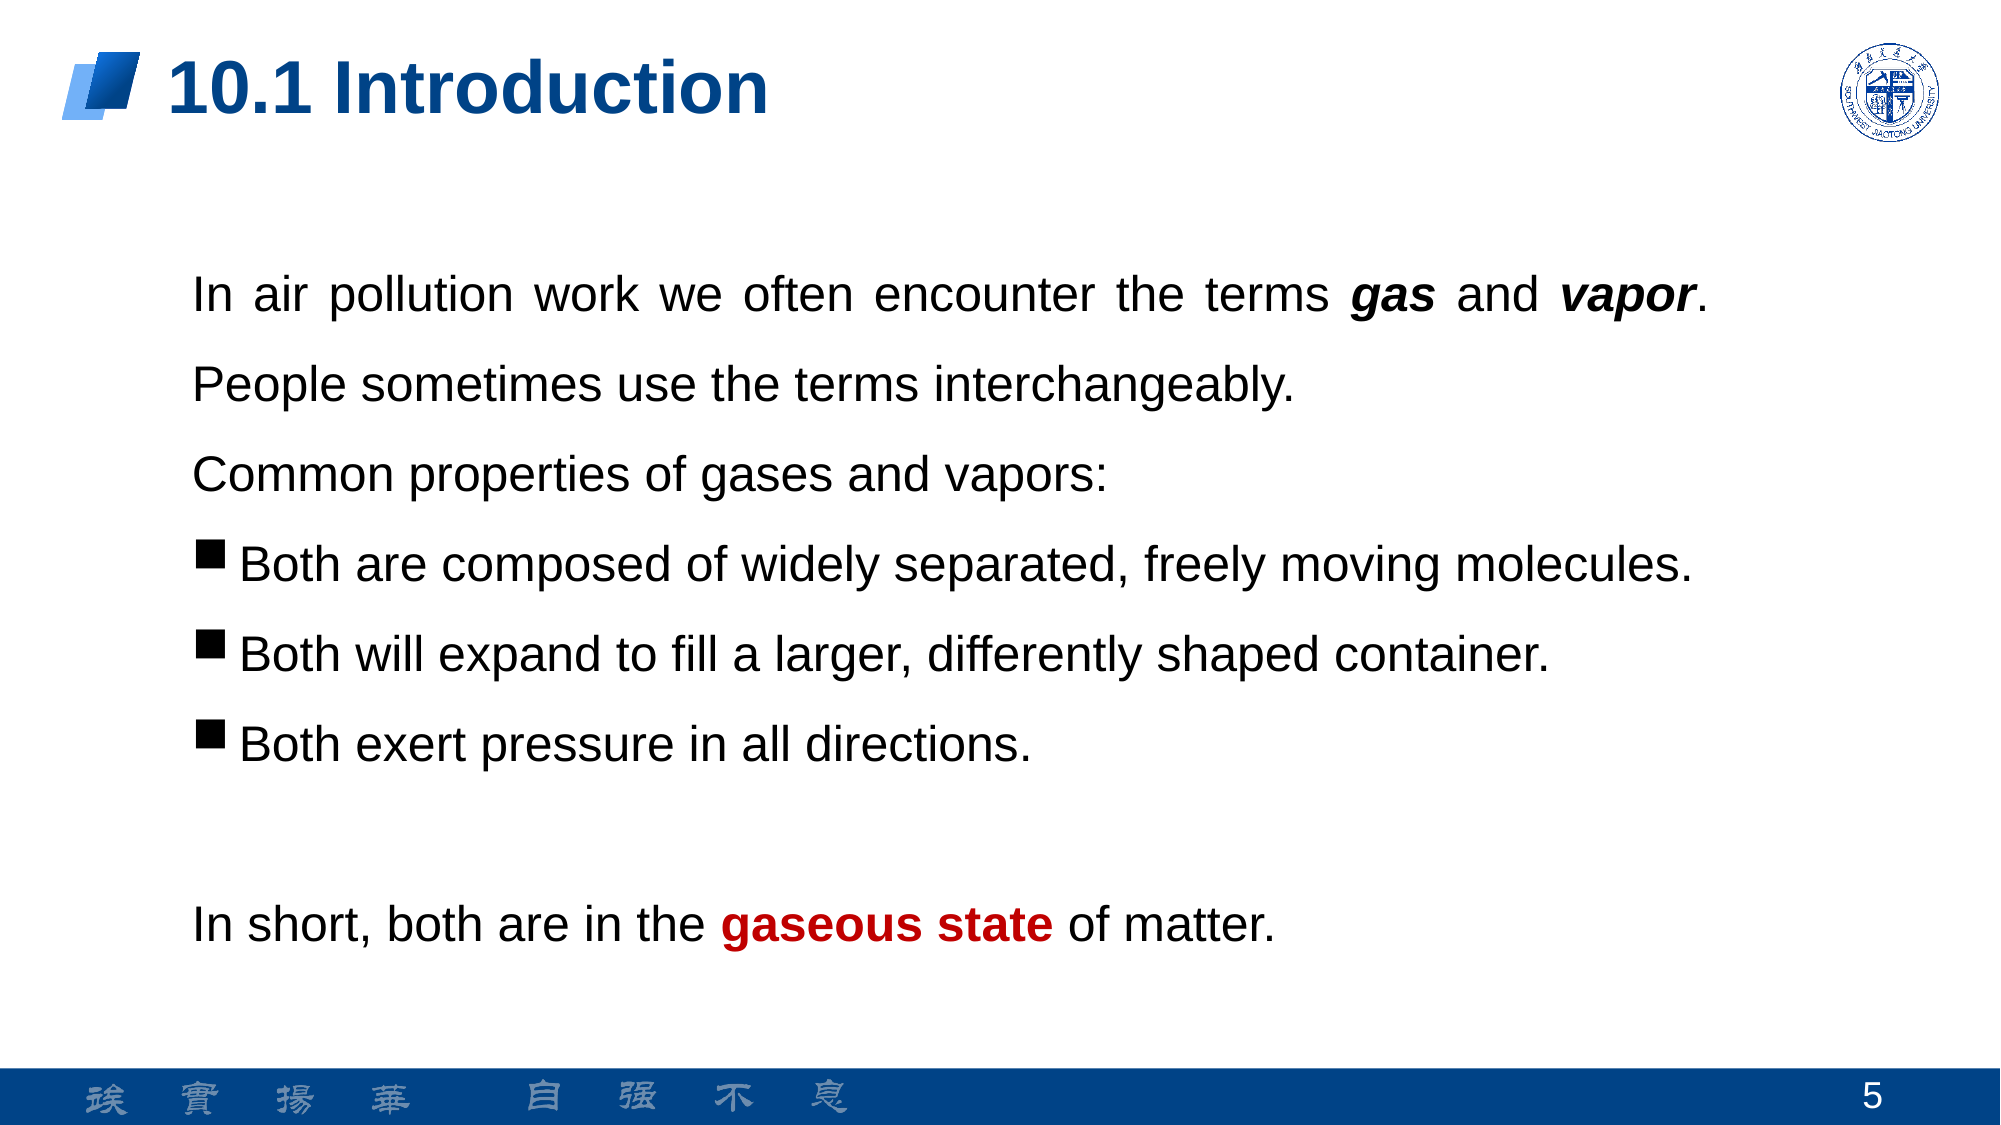

10.1 Introduction

In air pollution work we often encounter the terms gas and vapor. People sometimes use the terms interchangeably.
Common properties of gases and vapors:
Both are composed of widely separated, freely moving molecules.
Both will expand to fill a larger, differently shaped container.
Both exert pressure in all directions.

In short, both are in the gaseous state of matter.